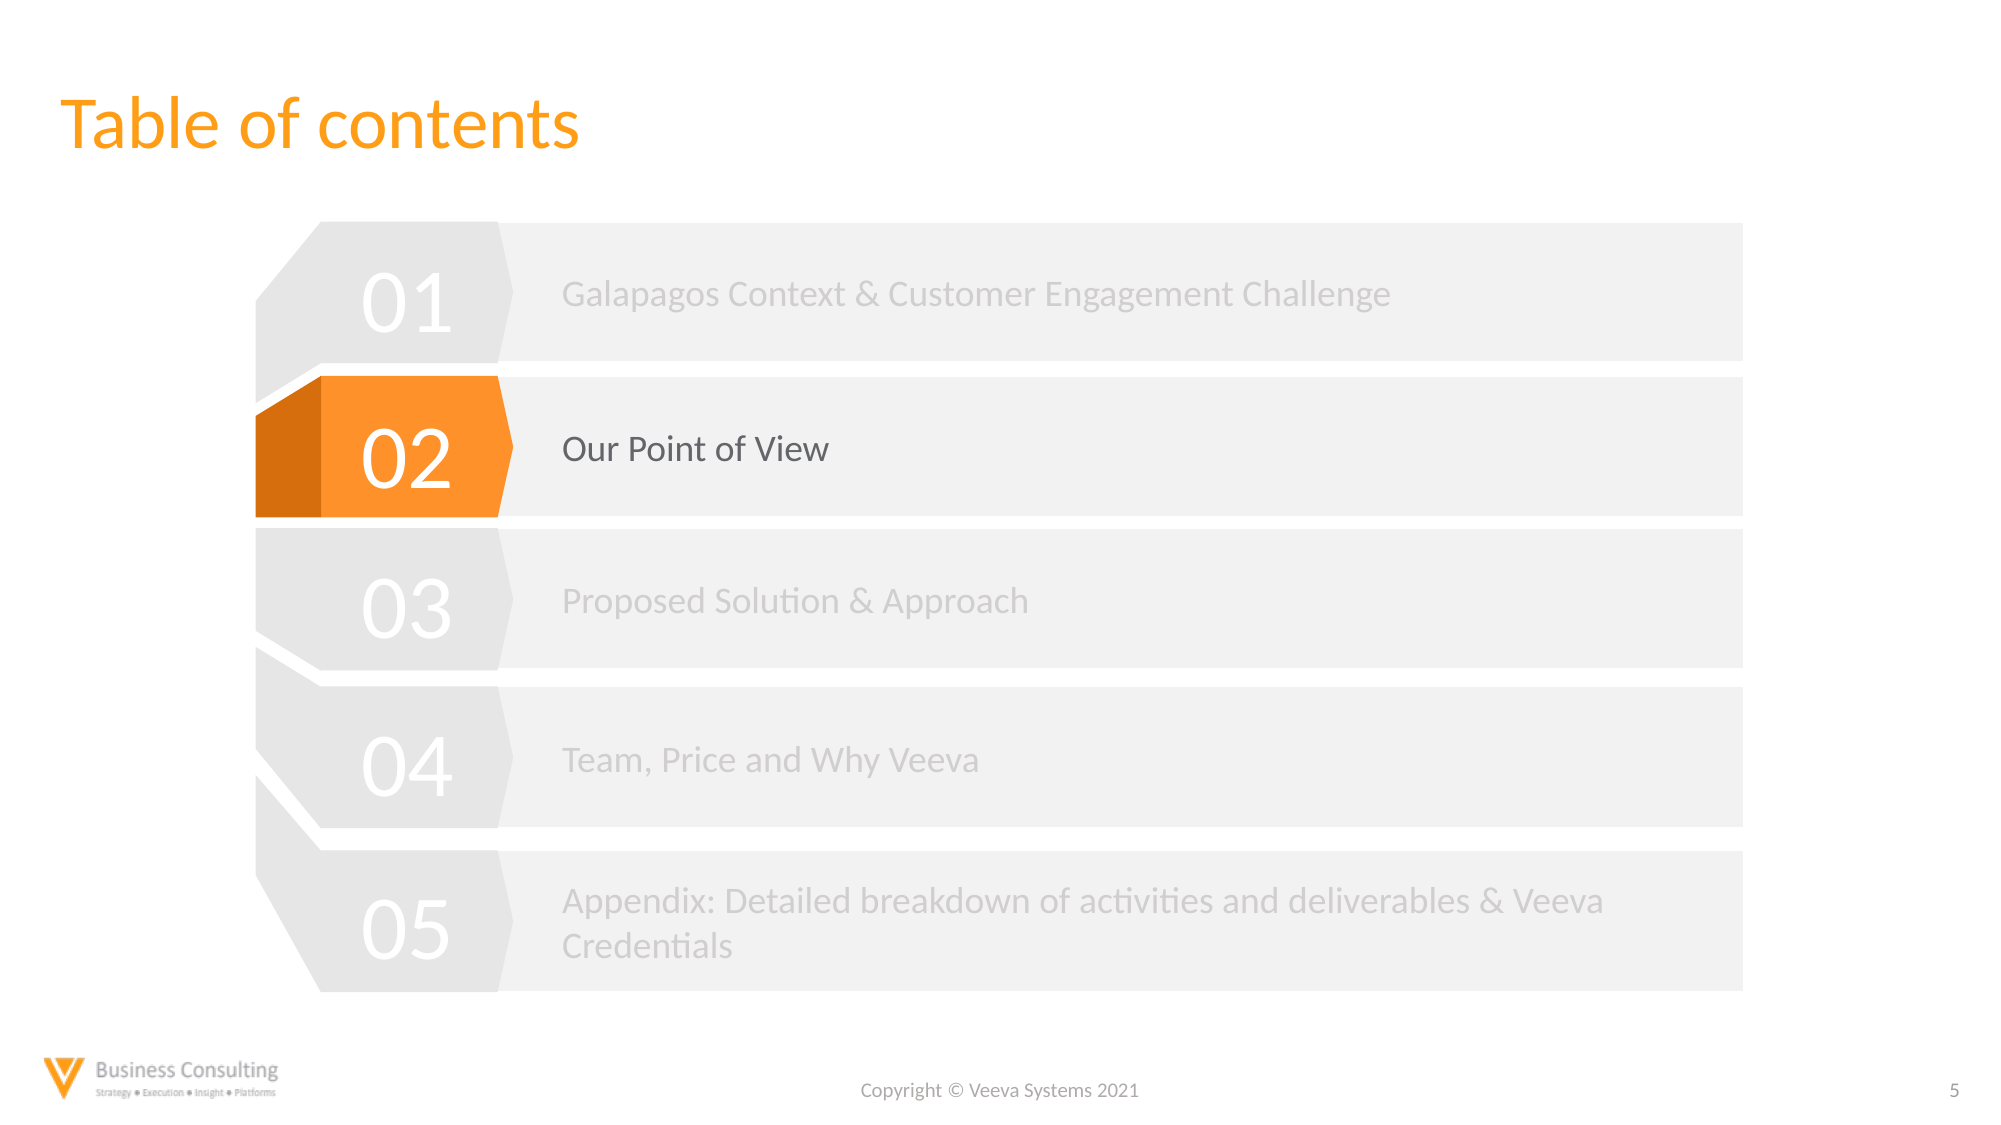

# Table of contents

Galapagos Context & Customer Engagement Challenge
01
Our Point of View

02
Proposed Solution & Approach

03

Team, Price and Why Veeva

04

Appendix: Detailed breakdown of activities and deliverables & Veeva Credentials

05